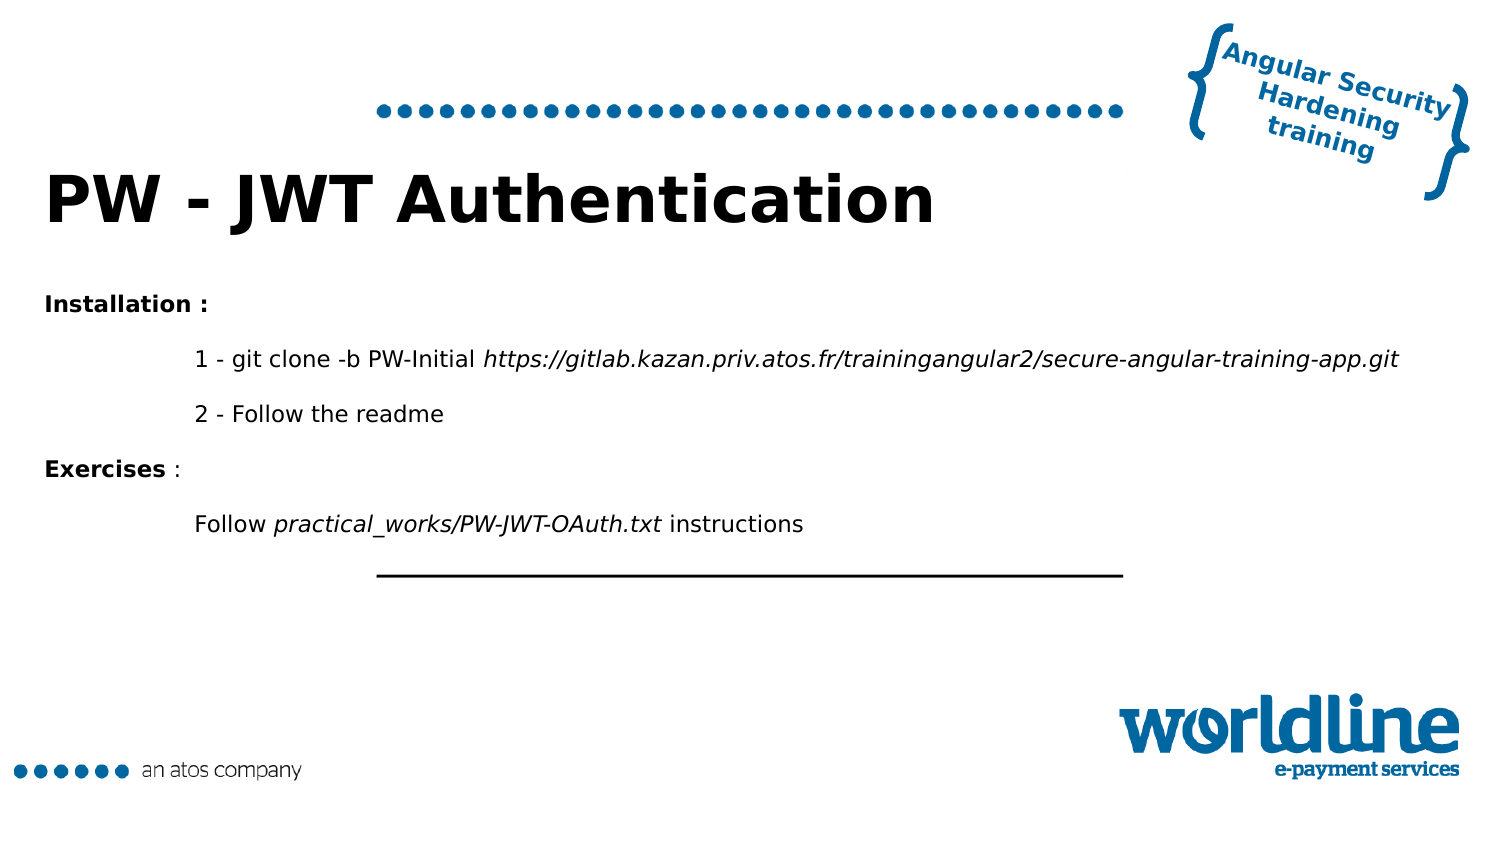

# PW - JWT Authentication Installation : 1 - git clone -b PW-Initial https://gitlab.kazan.priv.atos.fr/trainingangular2/secure-angular-training-app.git 2 - Follow the readme Exercises : Follow practical_works/PW-JWT-OAuth.txt instructions